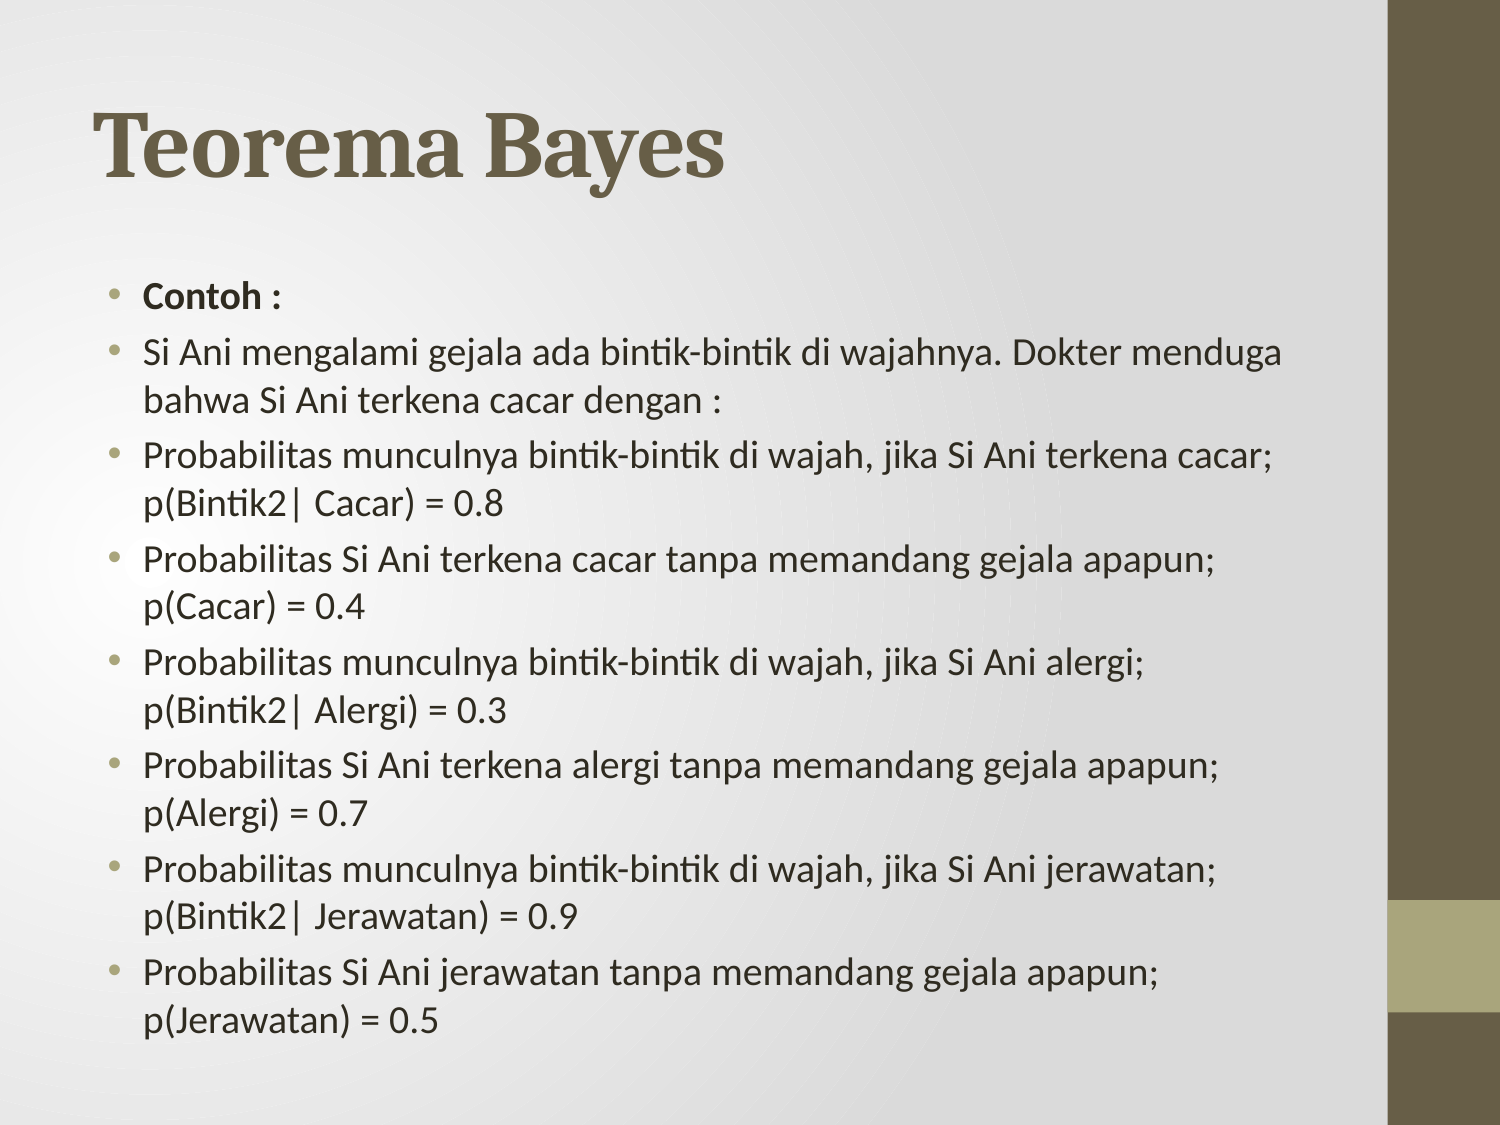

# Teorema Bayes
Contoh :
Si Ani mengalami gejala ada bintik-bintik di wajahnya. Dokter menduga bahwa Si Ani terkena cacar dengan :
Probabilitas munculnya bintik-bintik di wajah, jika Si Ani terkena cacar; p(Bintik2| Cacar) = 0.8
Probabilitas Si Ani terkena cacar tanpa memandang gejala apapun; p(Cacar) = 0.4
Probabilitas munculnya bintik-bintik di wajah, jika Si Ani alergi; p(Bintik2| Alergi) = 0.3
Probabilitas Si Ani terkena alergi tanpa memandang gejala apapun; p(Alergi) = 0.7
Probabilitas munculnya bintik-bintik di wajah, jika Si Ani jerawatan; p(Bintik2| Jerawatan) = 0.9
Probabilitas Si Ani jerawatan tanpa memandang gejala apapun; p(Jerawatan) = 0.5